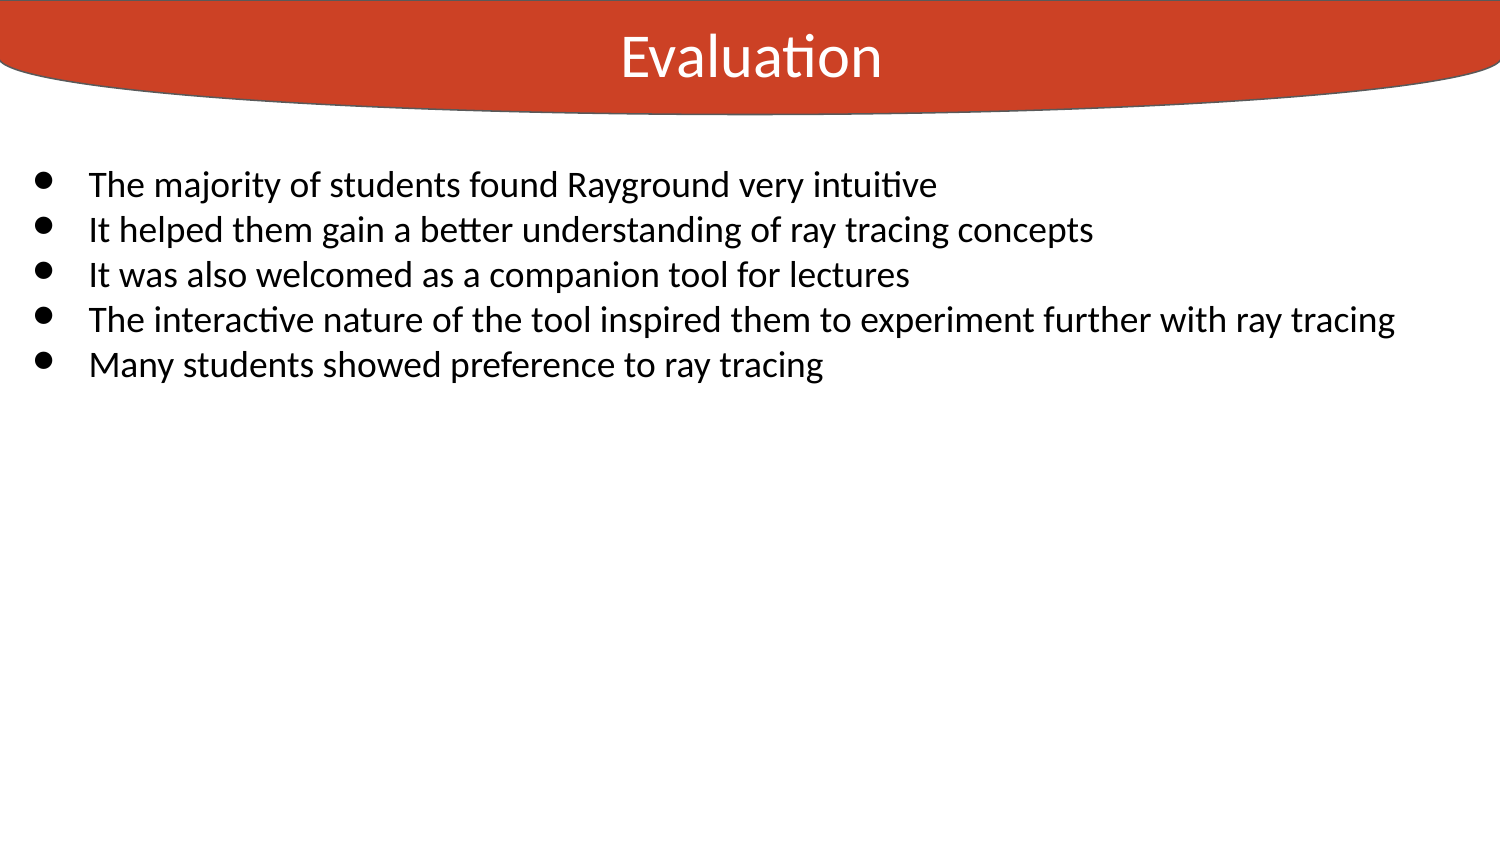

Evaluation
Experiments
The majority of students found Rayground very intuitive
It helped them gain a better understanding of ray tracing concepts
It was also welcomed as a companion tool for lectures
The interactive nature of the tool inspired them to experiment further with ray tracing
Many students showed preference to ray tracing